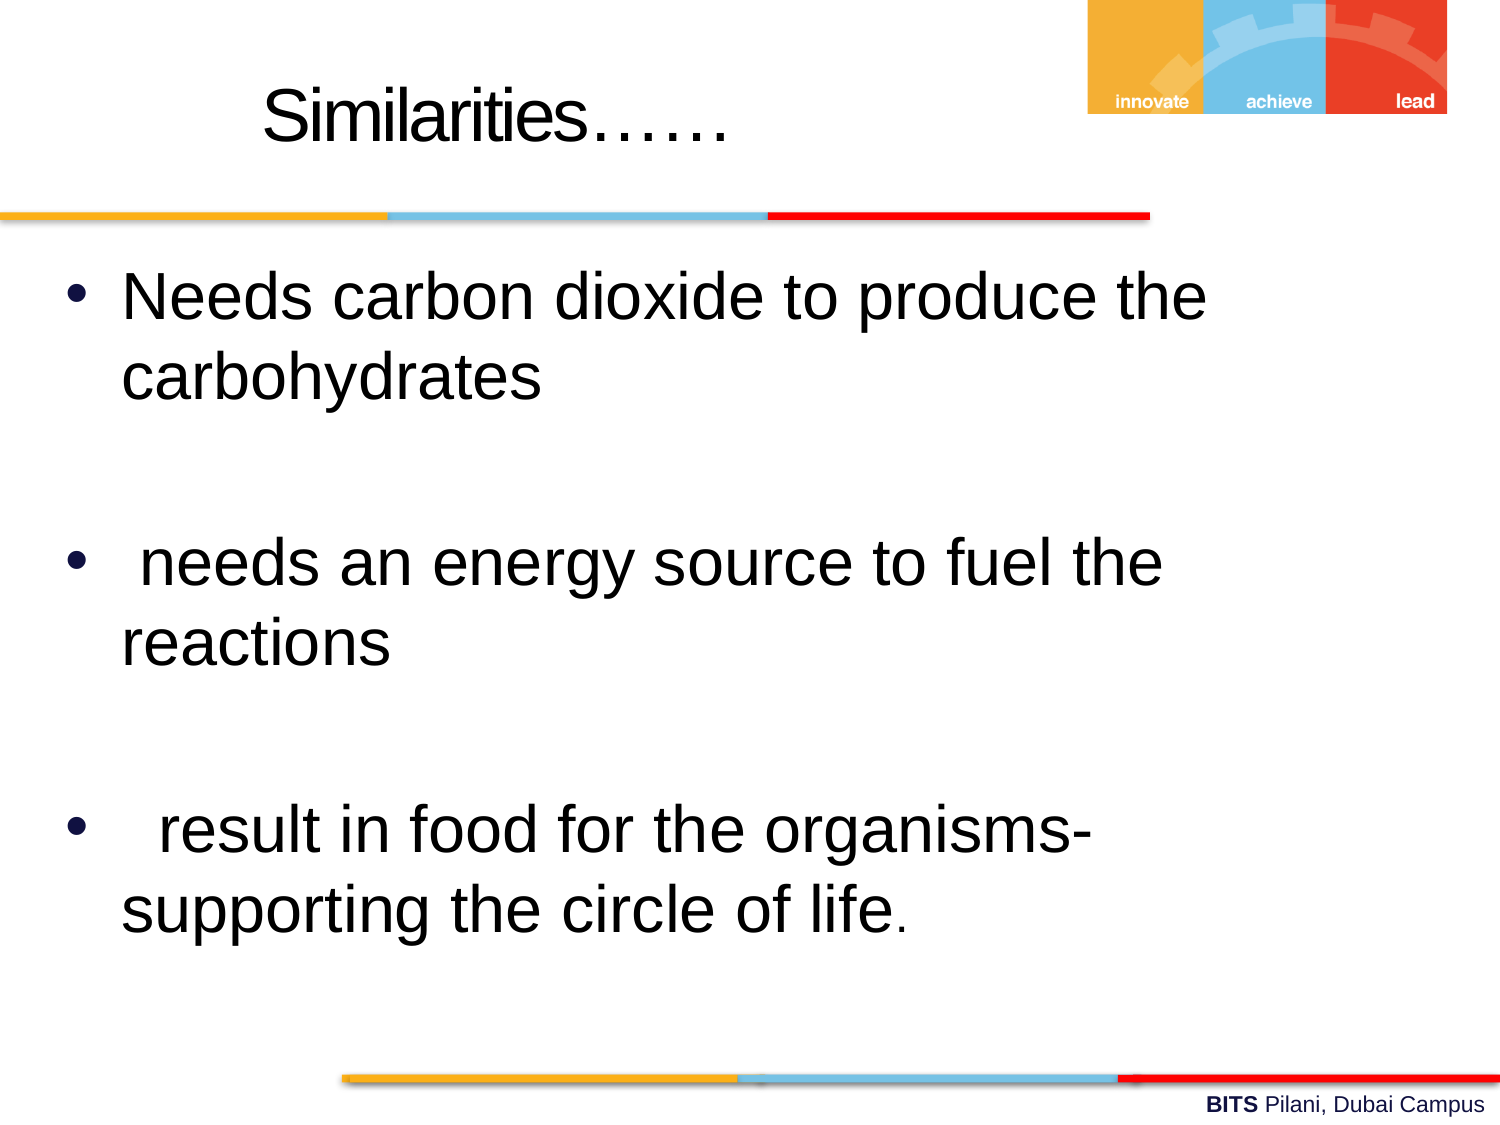

Similarities……
Needs carbon dioxide to produce the carbohydrates

 needs an energy source to fuel the reactions

  result in food for the organisms-supporting the circle of life.